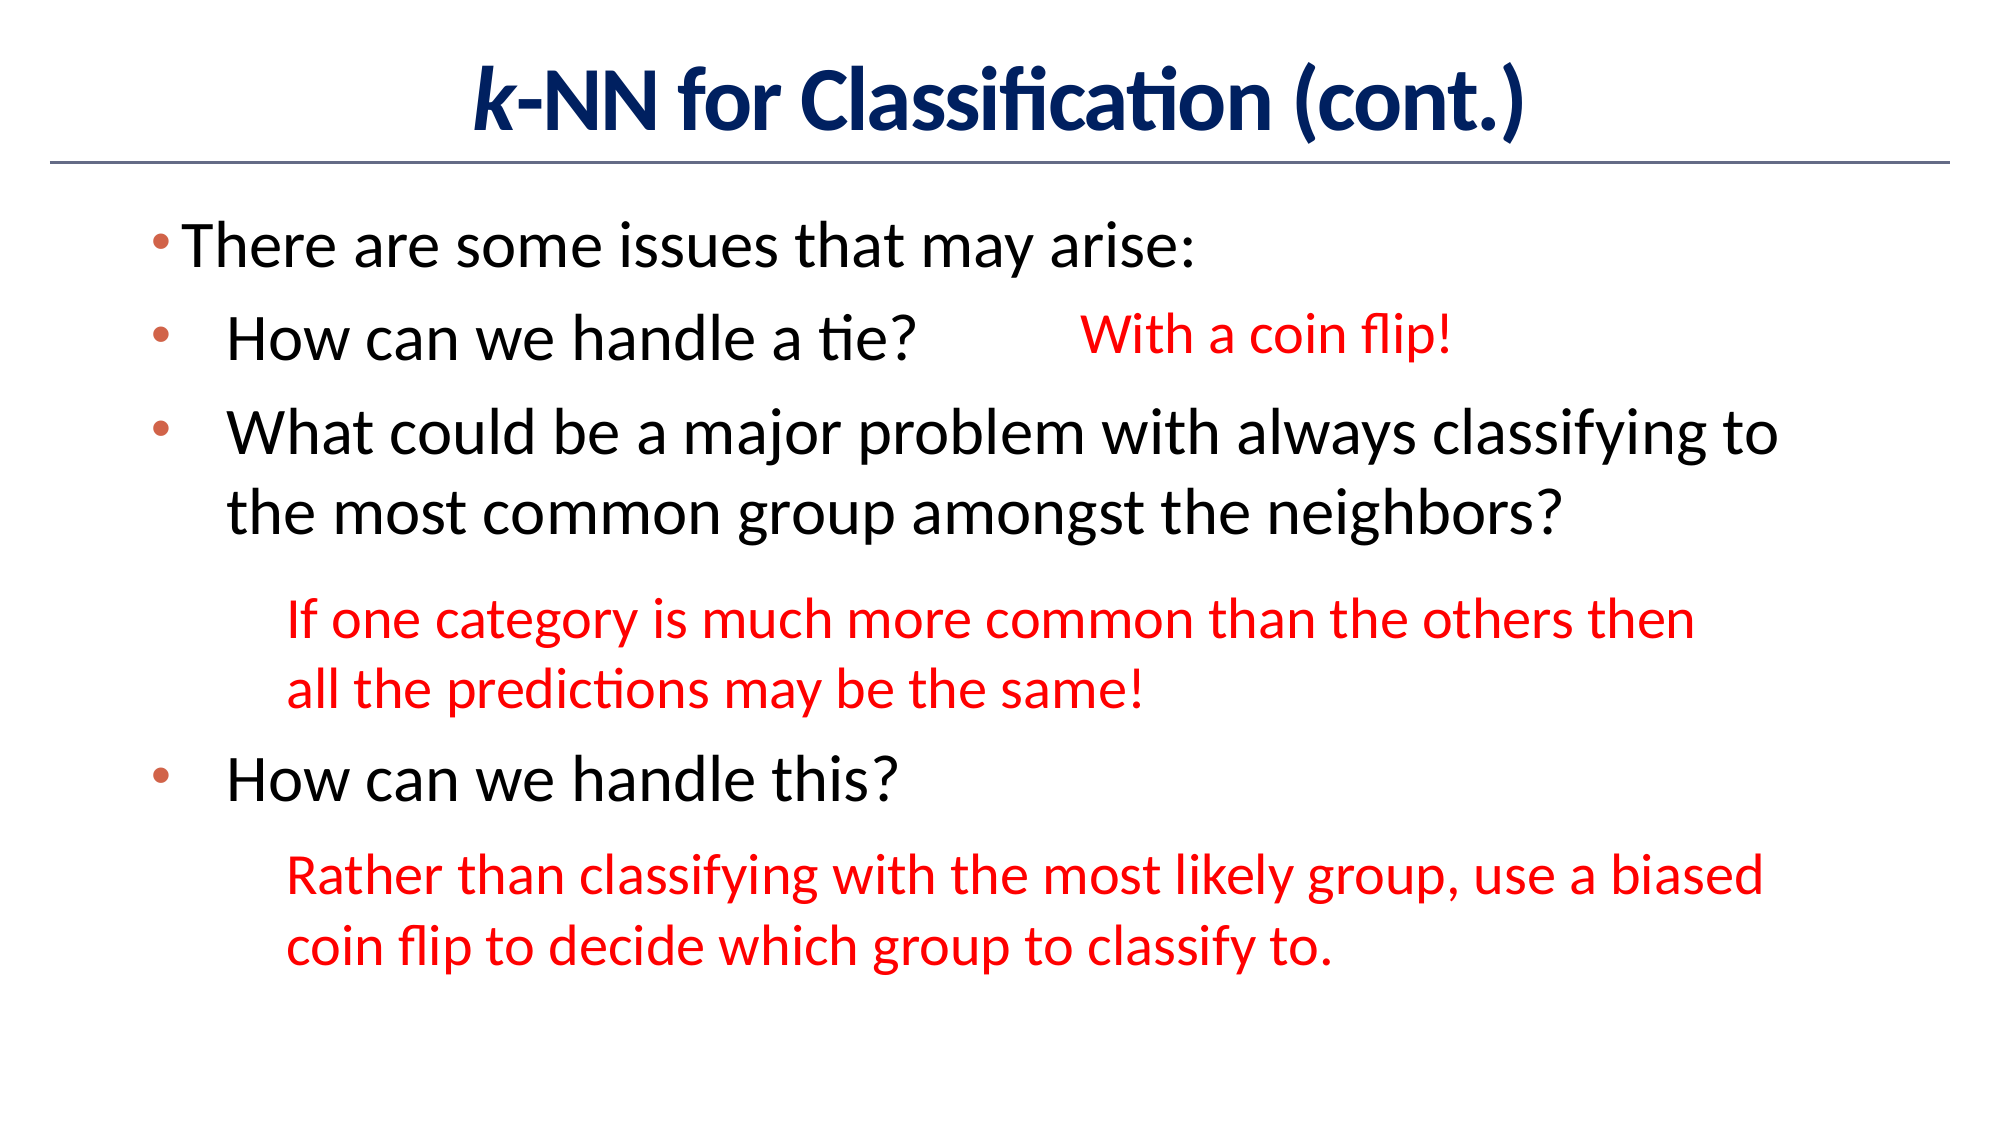

# k-NN for Classification (cont.)
There are some issues that may arise:
How can we handle a tie?
What could be a major problem with always classifying to the most common group amongst the neighbors?

How can we handle this?
With a coin flip!
If one category is much more common than the others then all the predictions may be the same!
Rather than classifying with the most likely group, use a biased coin flip to decide which group to classify to.